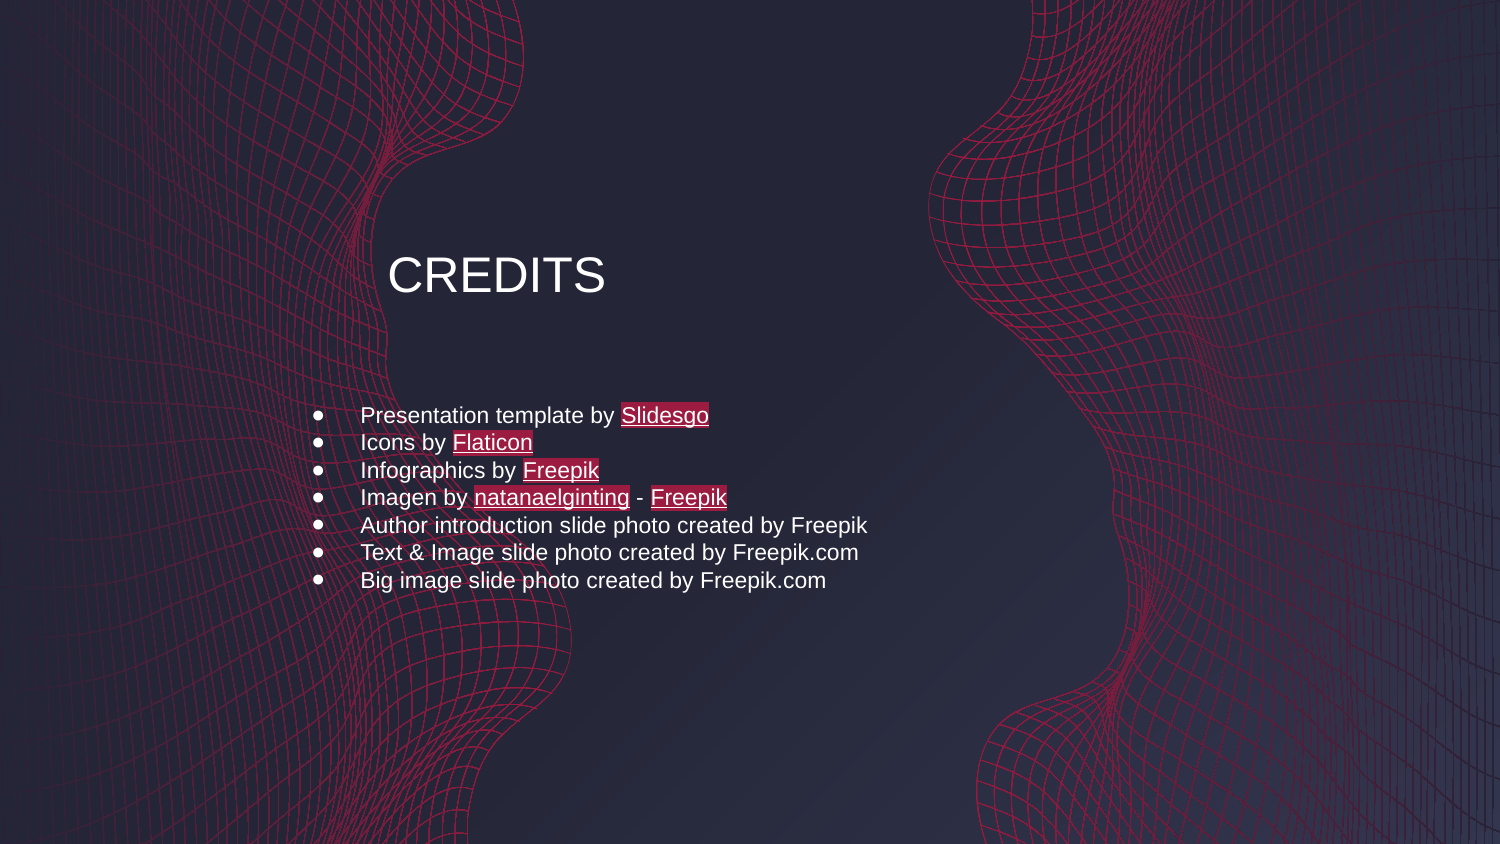

# CREDITS

Presentation template by Slidesgo
Icons by Flaticon
Infographics by Freepik
Imagen by natanaelginting - Freepik
Author introduction slide photo created by Freepik
Text & Image slide photo created by Freepik.com
Big image slide photo created by Freepik.com